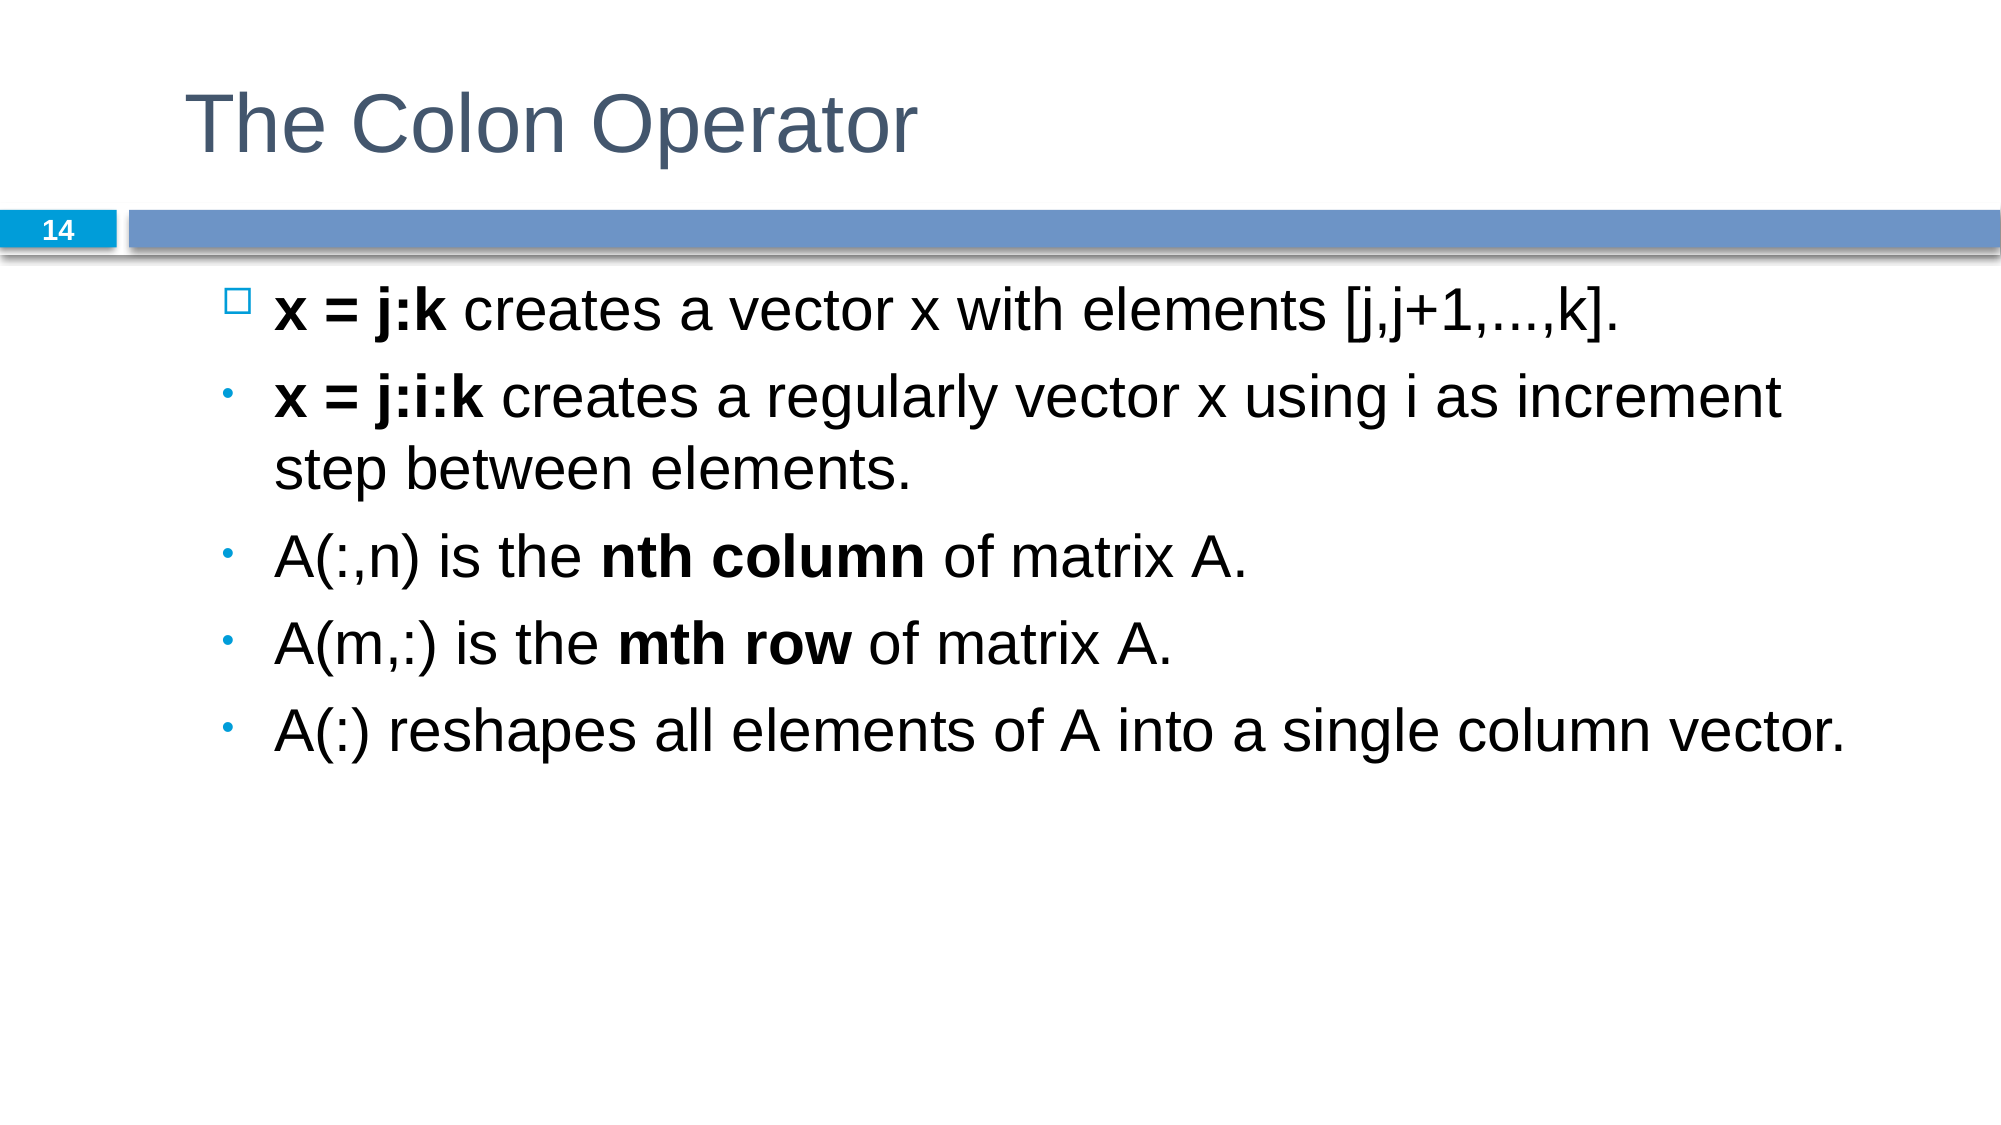

# The Colon Operator
14
x = j:k creates a vector x with elements [j,j+1,...,k].
x = j:i:k creates a regularly vector x using i as increment step between elements.
A(:,n) is the nth column of matrix A.
A(m,:) is the mth row of matrix A.
A(:) reshapes all elements of A into a single column vector.